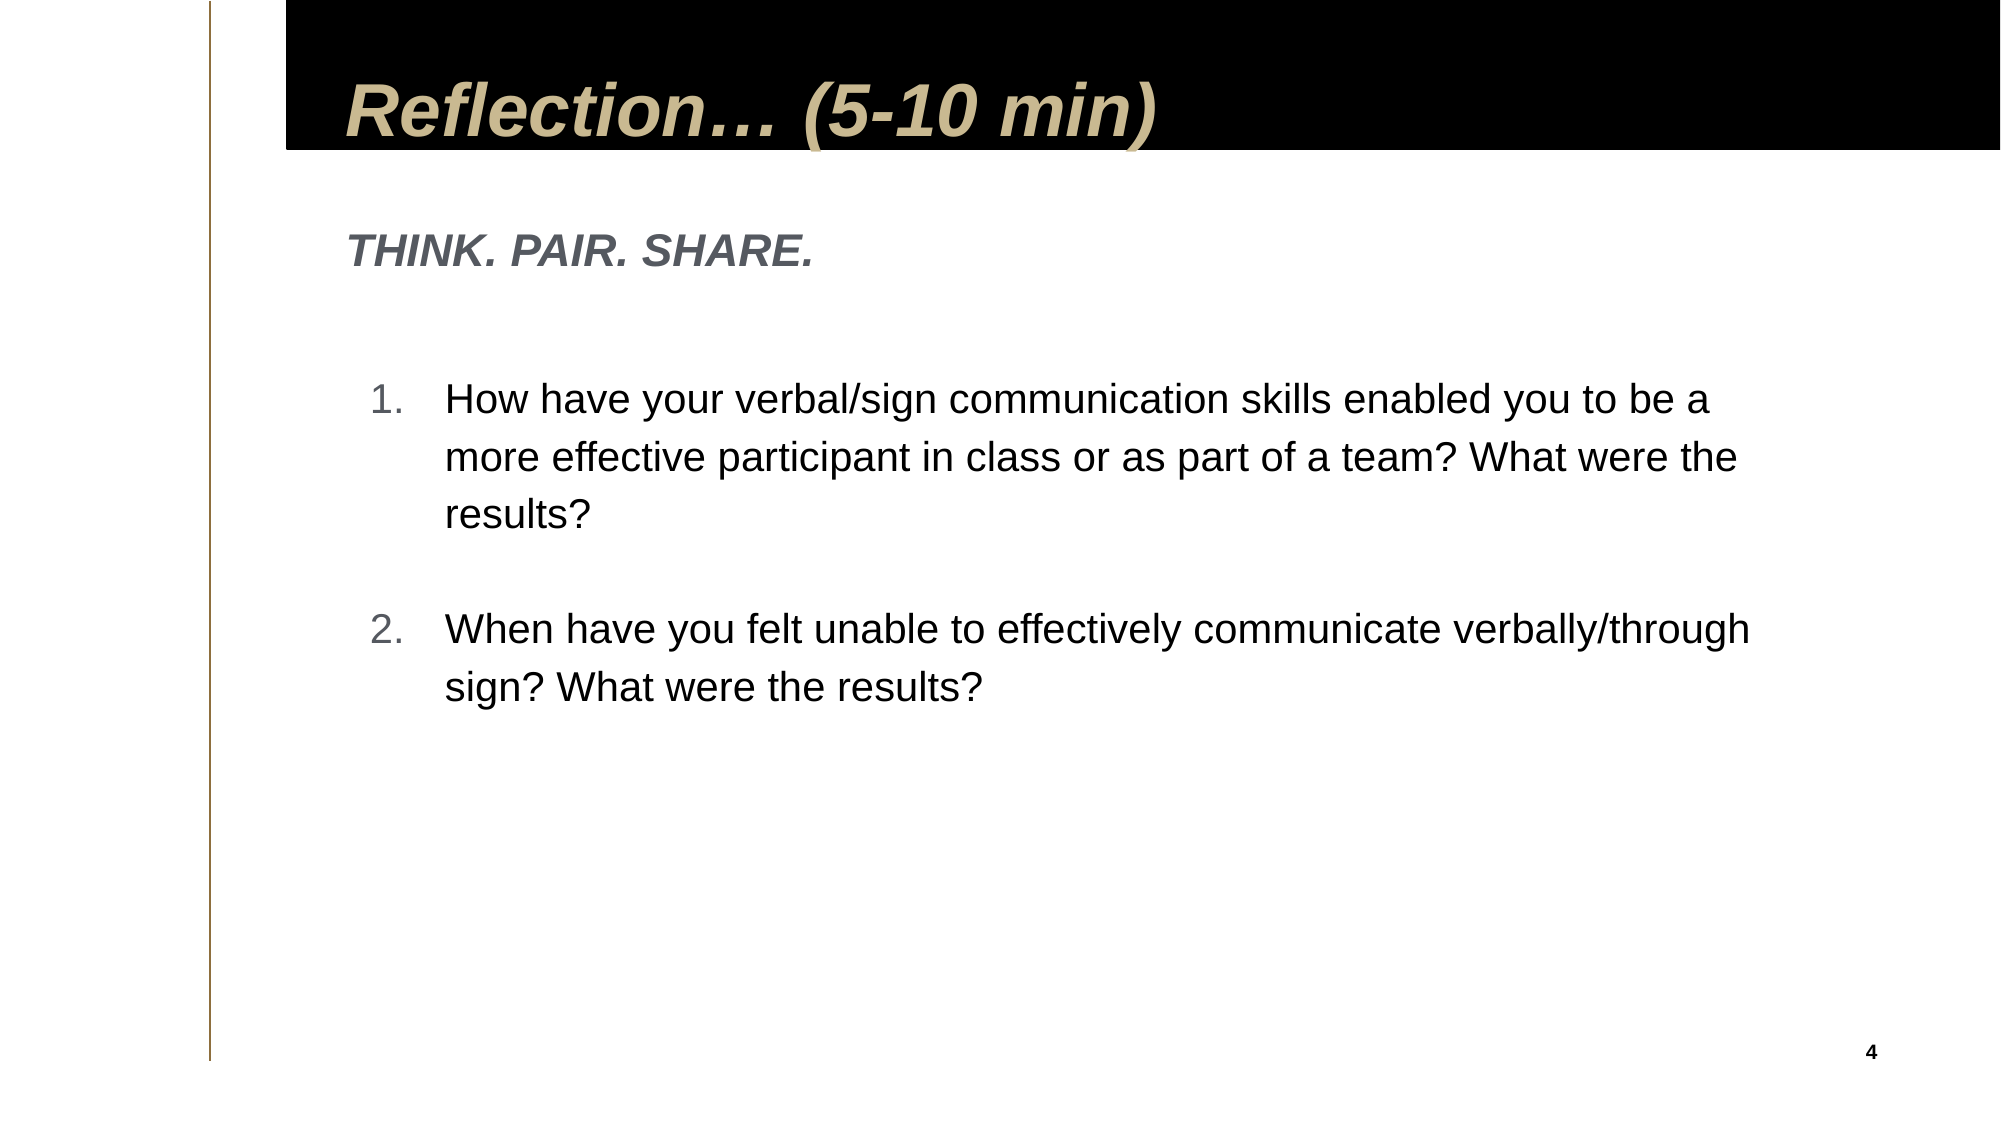

# Reflection… (5-10 min)
THINK. PAIR. SHARE.

How have your verbal/sign communication skills enabled you to be a more effective participant in class or as part of a team? What were the results?

When have you felt unable to effectively communicate verbally/through sign? What were the results?

4